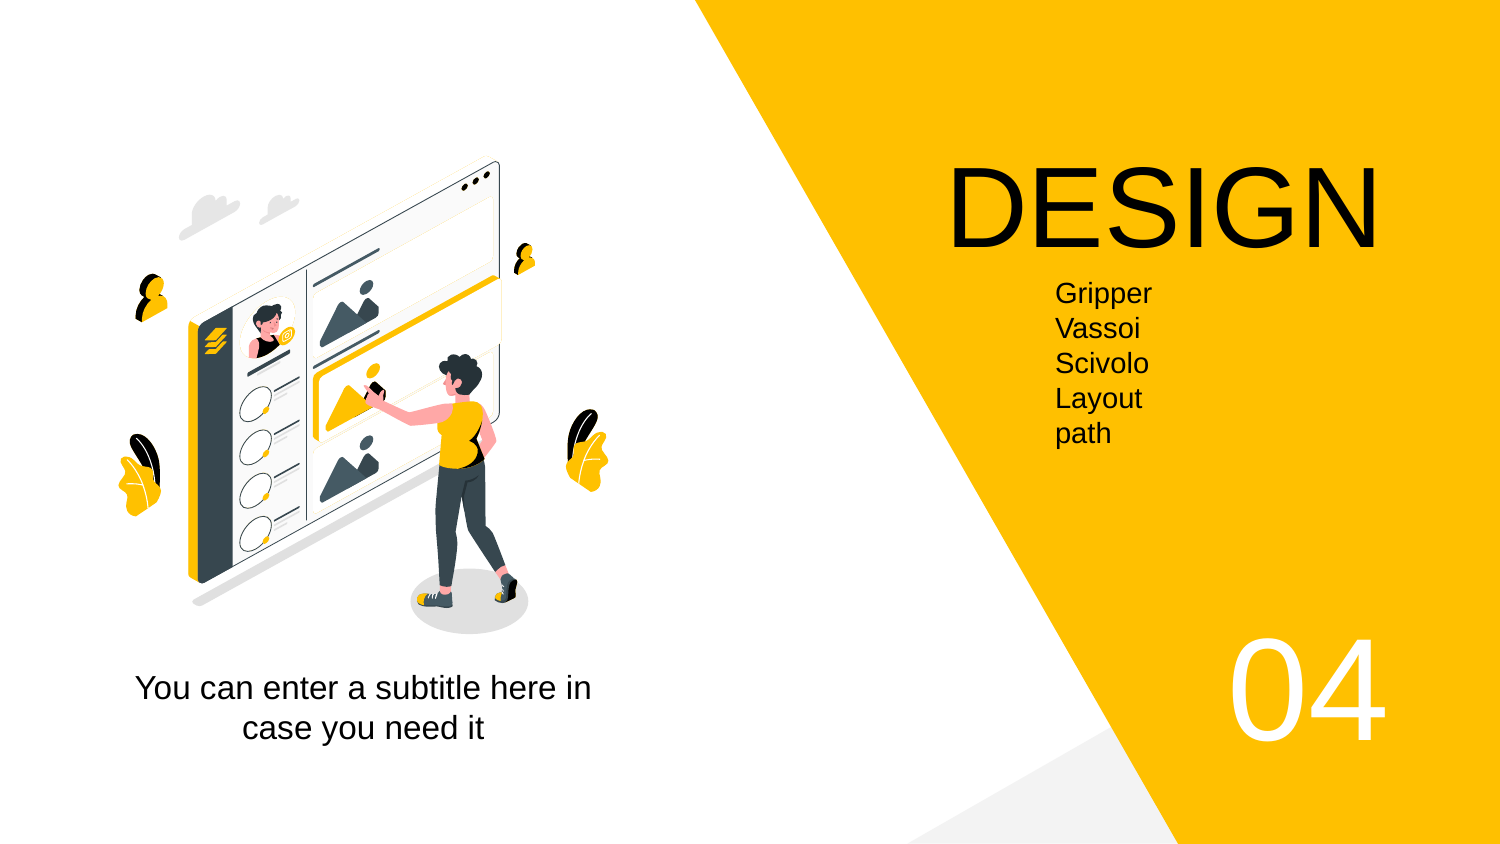

# DESIGN

Gripper
Vassoi
Scivolo
Layout
path
04
You can enter a subtitle here in case you need it